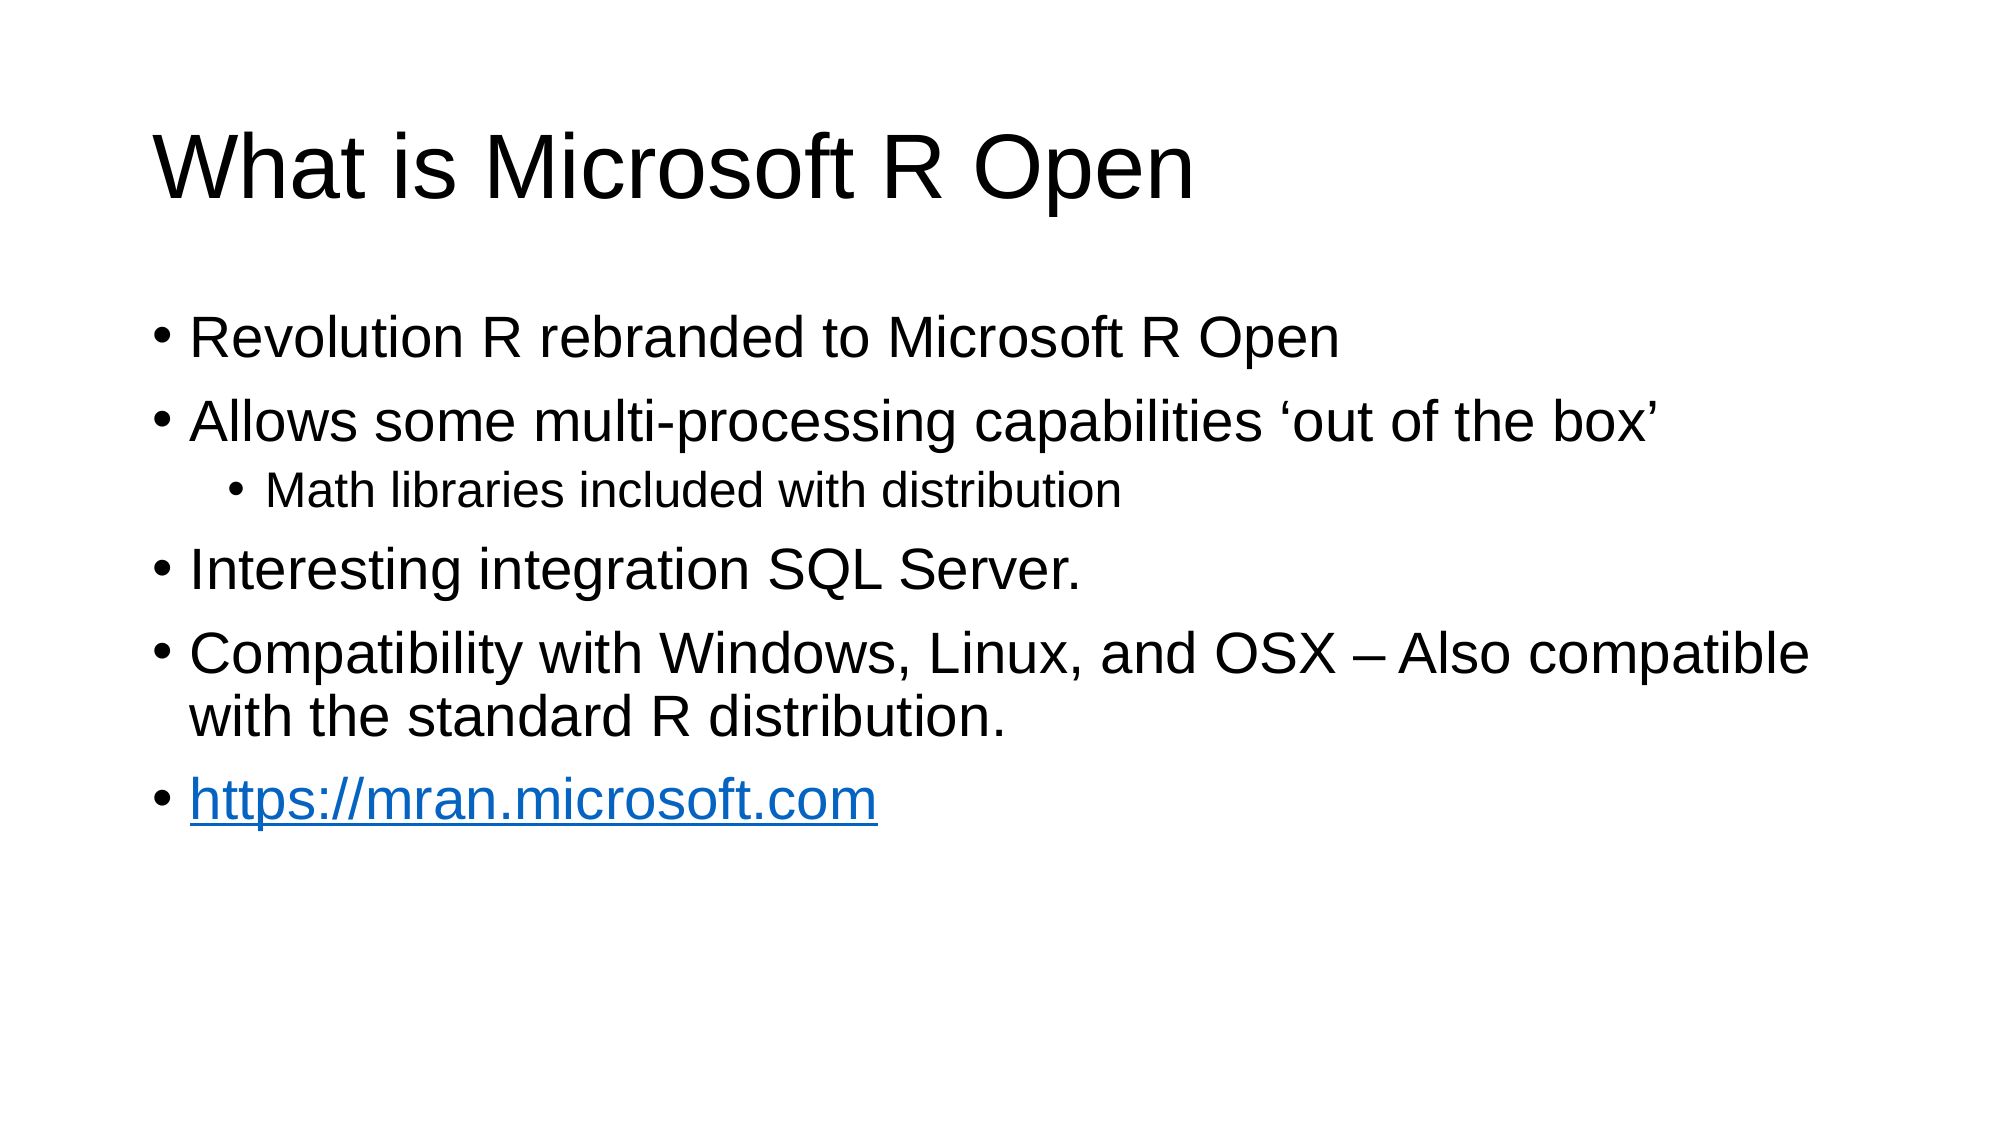

# What is Microsoft R Open
Revolution R rebranded to Microsoft R Open
Allows some multi-processing capabilities ‘out of the box’
Math libraries included with distribution
Interesting integration SQL Server.
Compatibility with Windows, Linux, and OSX – Also compatible with the standard R distribution.
https://mran.microsoft.com